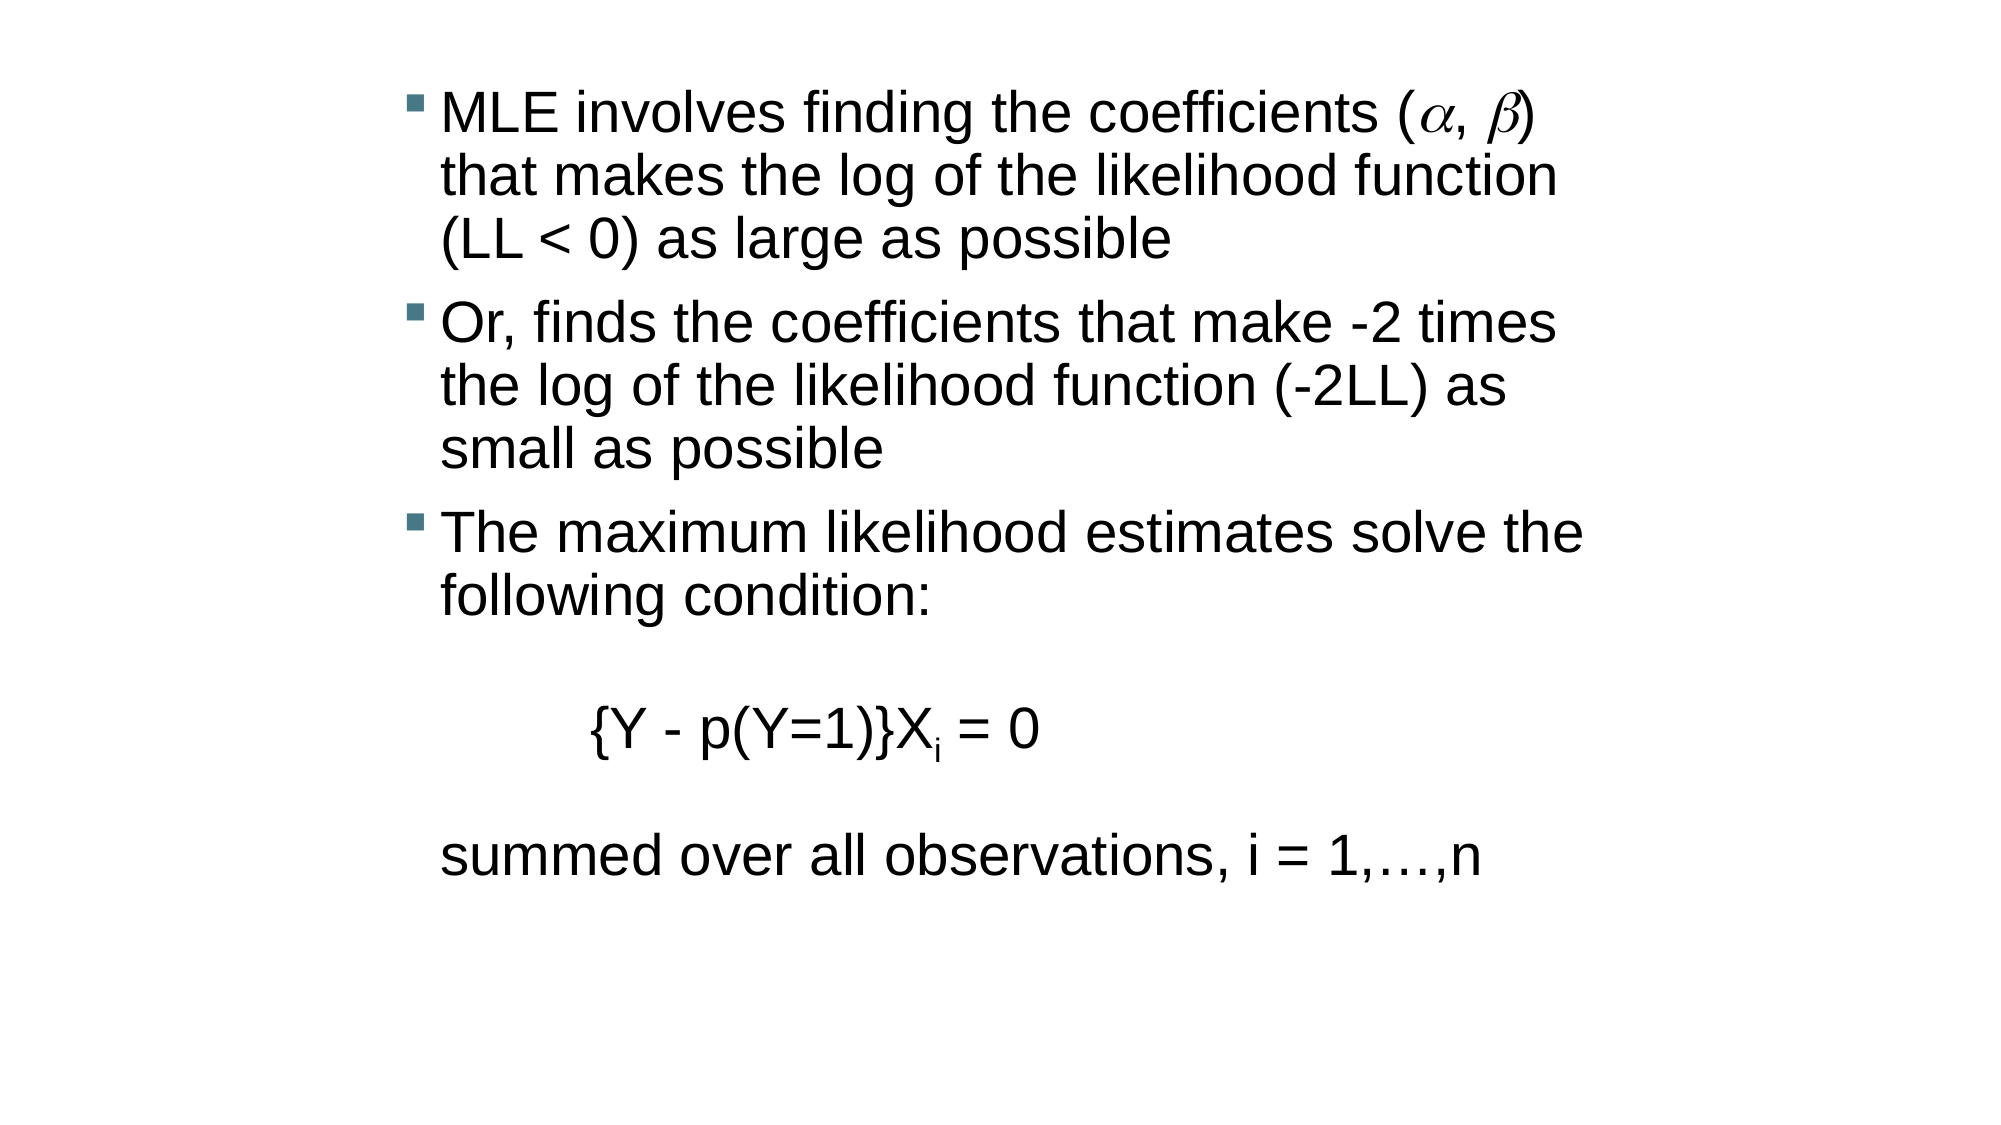

MLE involves finding the coefficients (α, β) that makes the log of the likelihood function (LL < 0) as large as possible
Or, finds the coefficients that make -2 times the log of the likelihood function (-2LL) as small as possible
The maximum likelihood estimates solve the following condition:
	{Y - p(Y=1)}Xi = 0
summed over all observations, i = 1,…,n